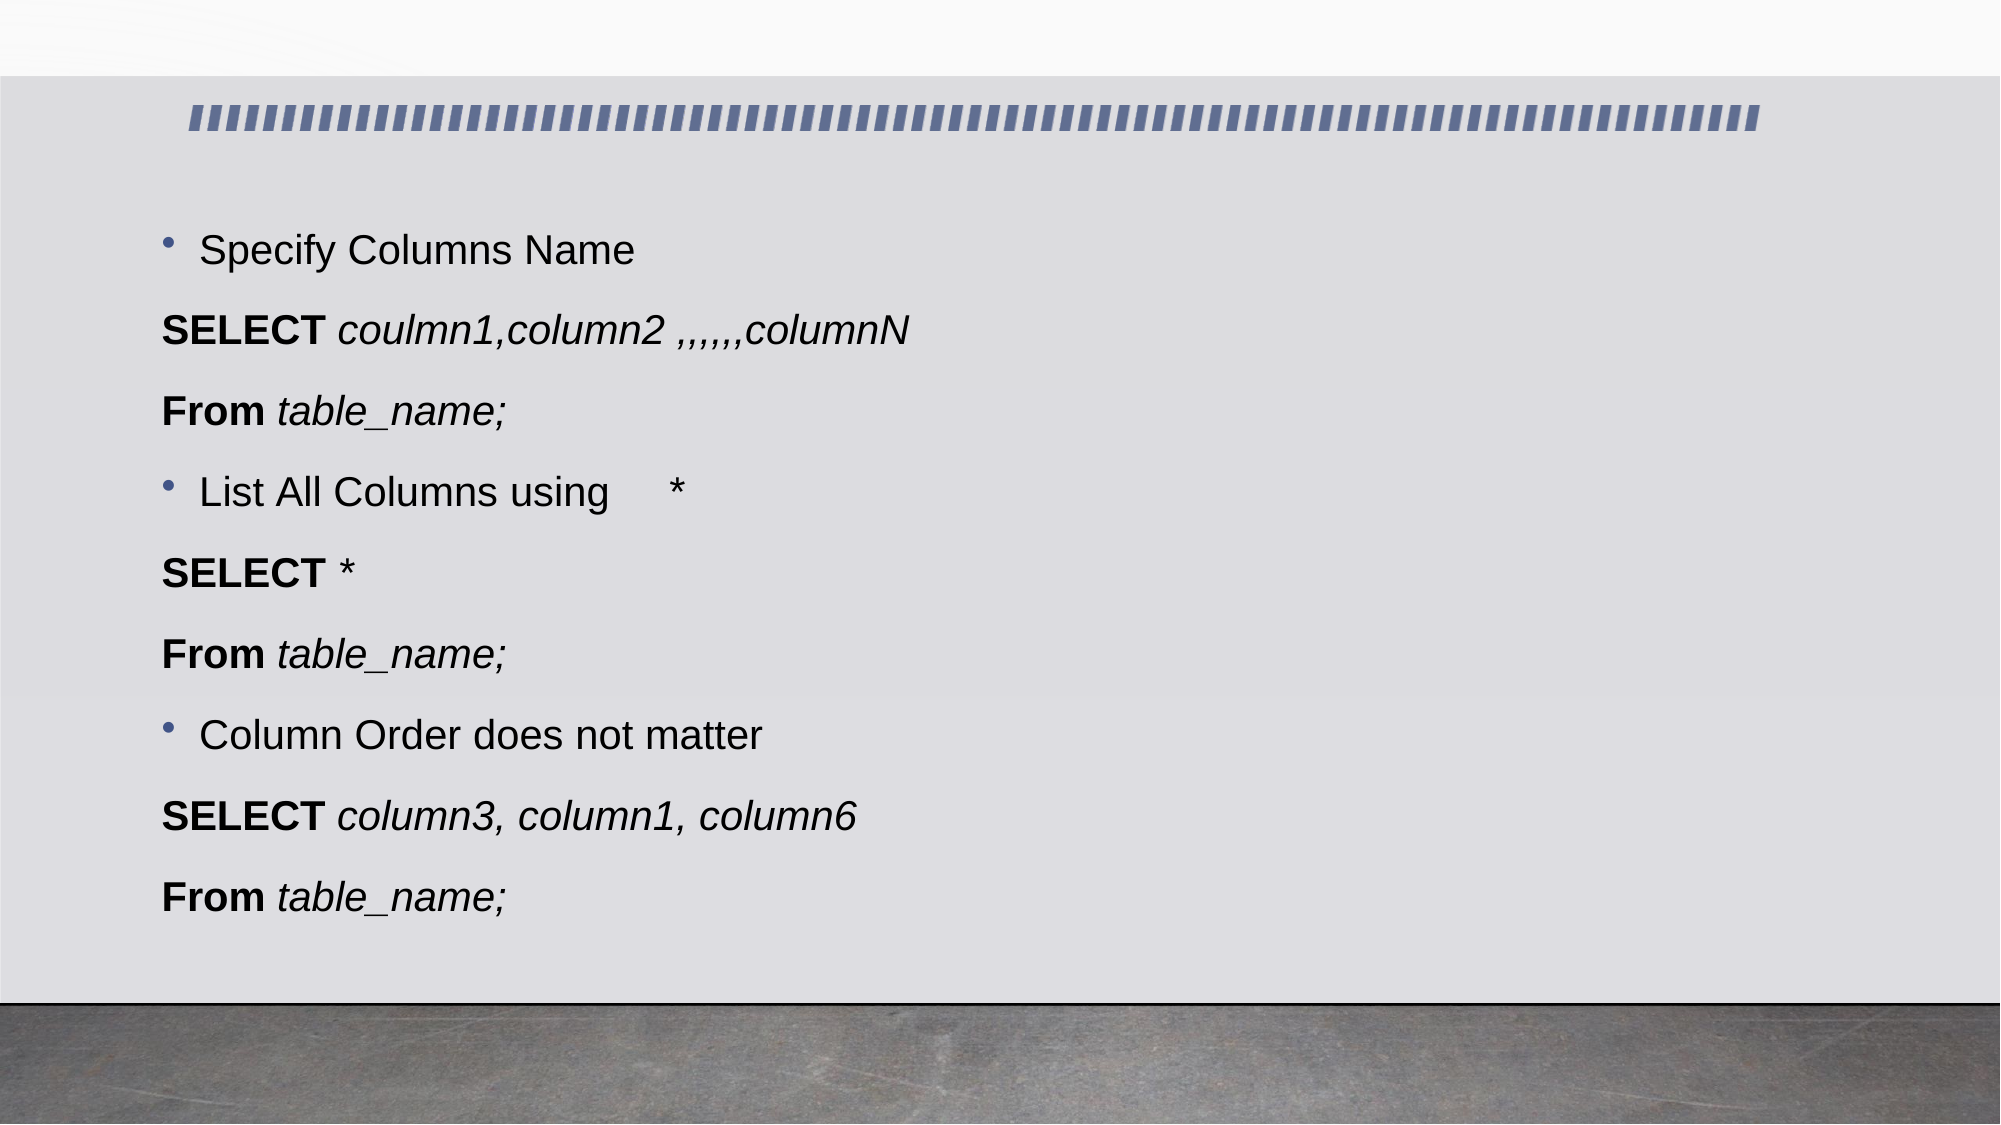

Specify Columns Name
SELECT coulmn1,column2 ,,,,,,columnN
From table_name;
List All Columns using	*
SELECT *
From table_name;
Column Order does not matter
SELECT column3, column1, column6
From table_name;